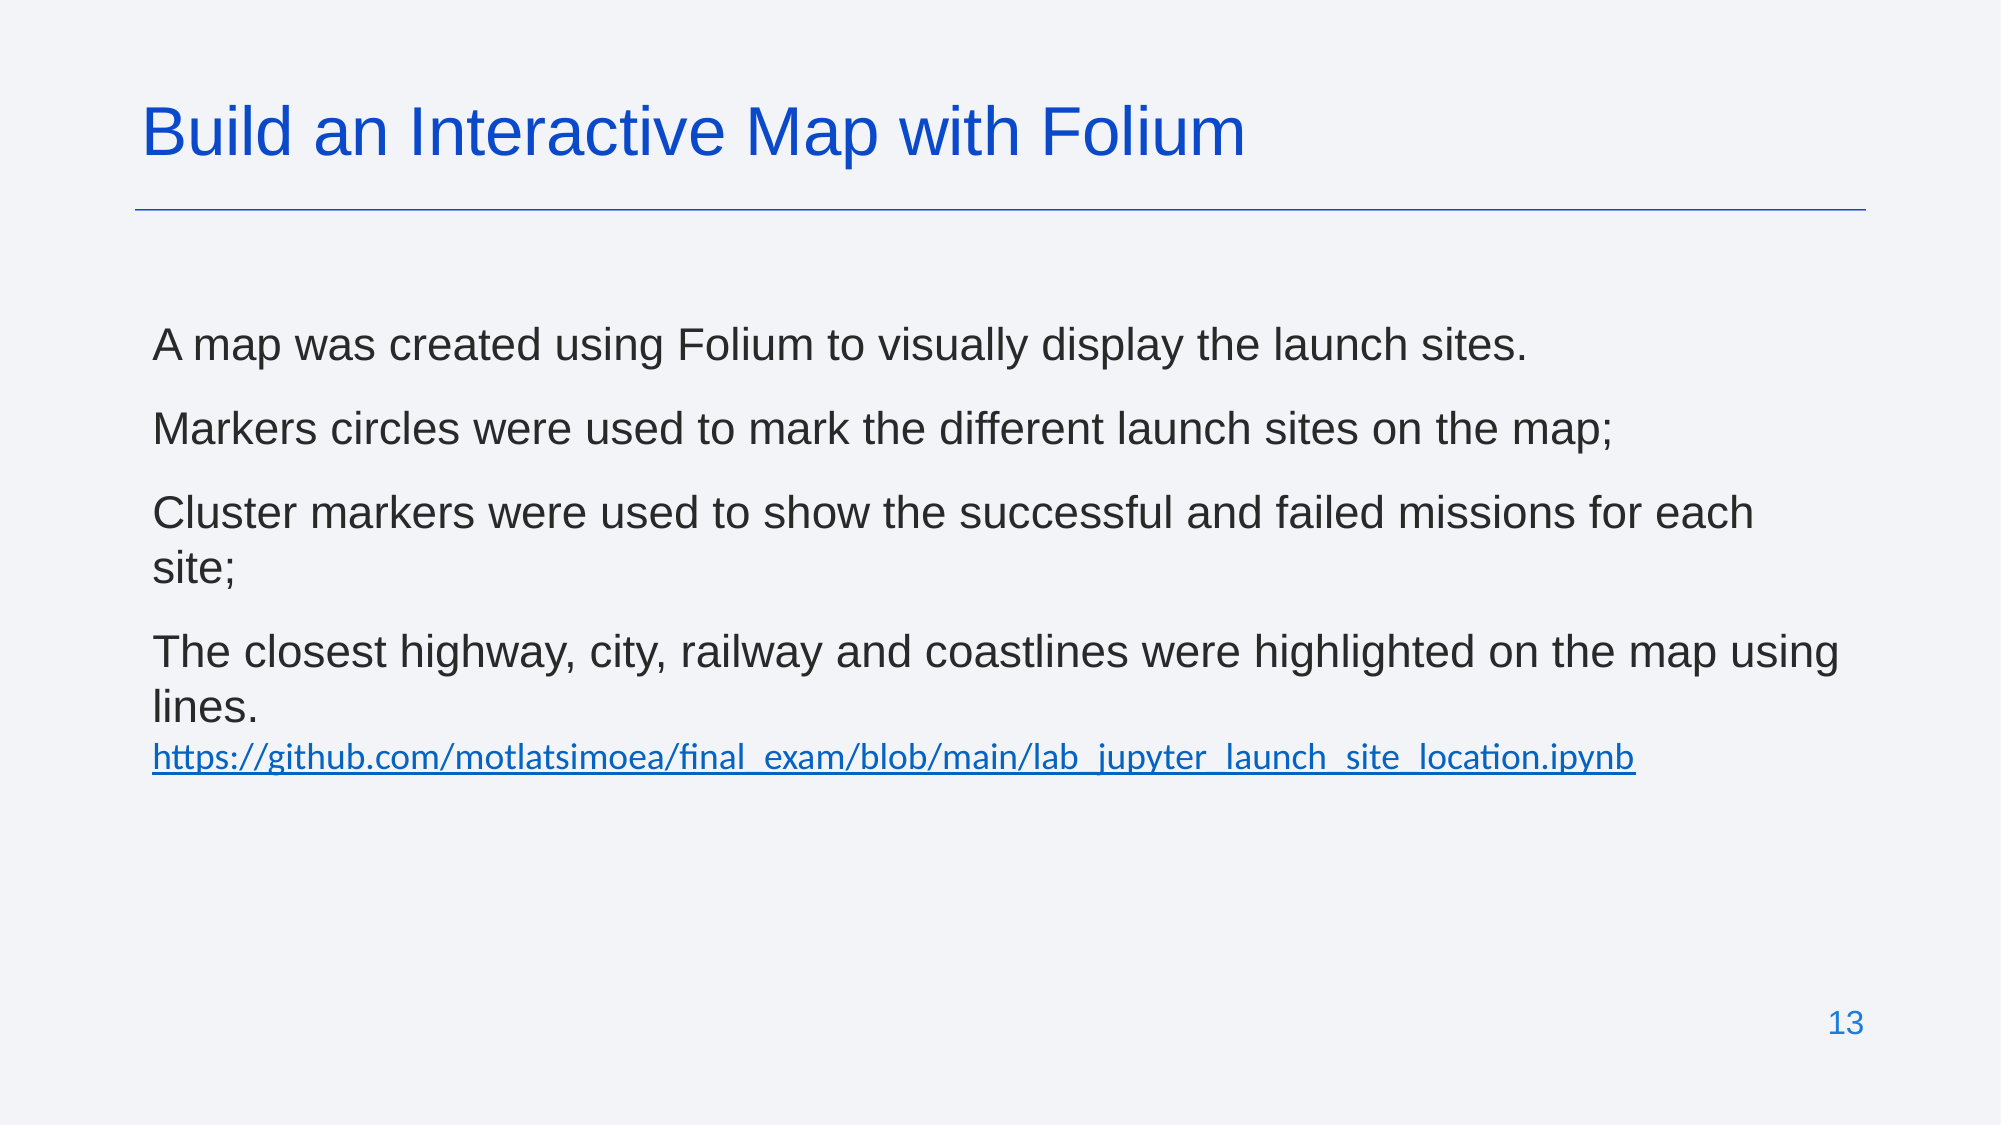

Build an Interactive Map with Folium
A map was created using Folium to visually display the launch sites.
Markers circles were used to mark the different launch sites on the map;
Cluster markers were used to show the successful and failed missions for each site;
The closest highway, city, railway and coastlines were highlighted on the map using lines.
https://github.com/motlatsimoea/final_exam/blob/main/lab_jupyter_launch_site_location.ipynb

13